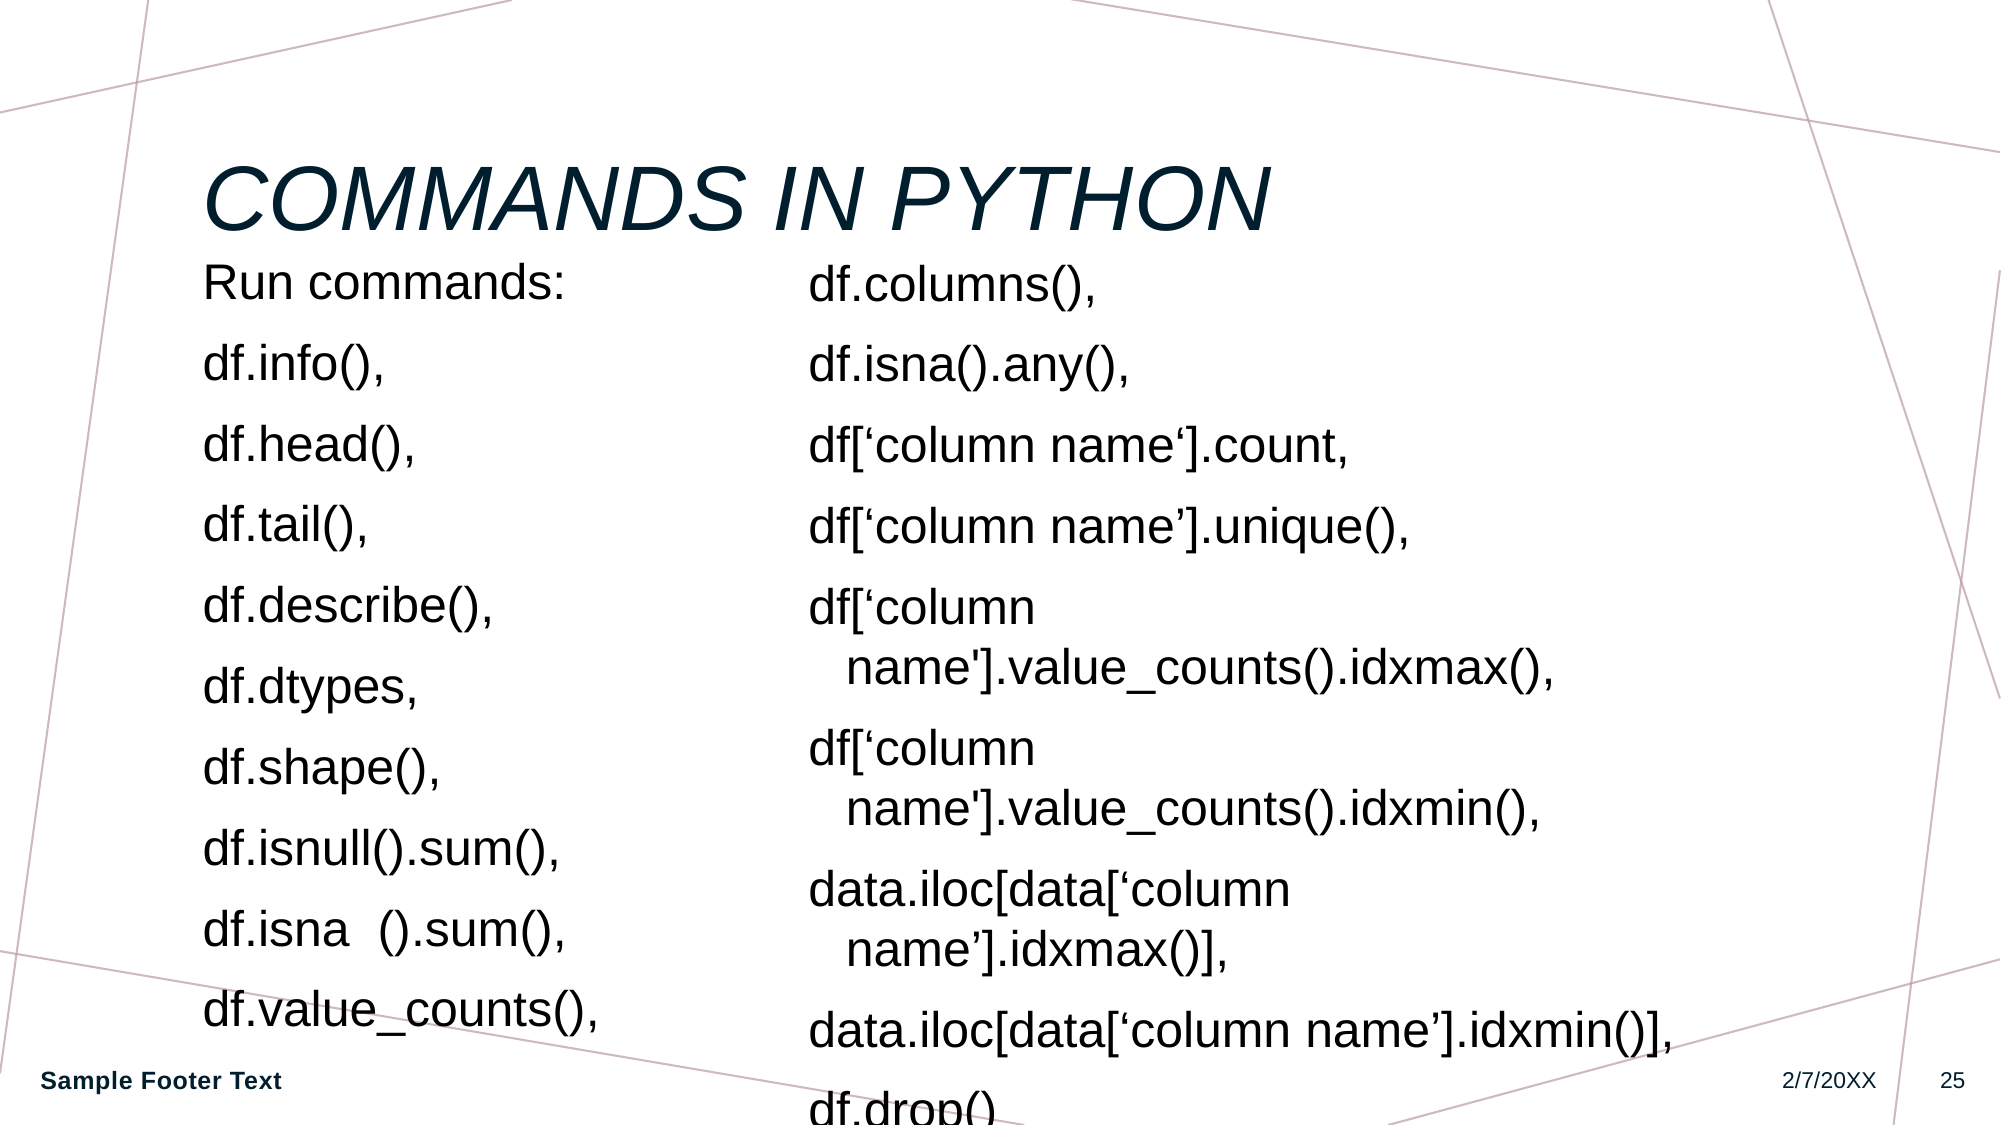

# Commands in Python
Run commands:
df.info(),
df.head(),
df.tail(),
df.describe(),
df.dtypes,
df.shape(),
df.isnull().sum(),
df.isna  ().sum(),
df.value_counts(),

df.columns(),
df.isna().any(),
df[‘column name‘].count,
df[‘column name’].unique(),
df[‘column name'].value_counts().idxmax(),
df[‘column name'].value_counts().idxmin(),
data.iloc[data[‘column name’].idxmax()],
data.iloc[data[‘column name’].idxmin()],
df.drop()
Sample Footer Text
2/7/20XX
25